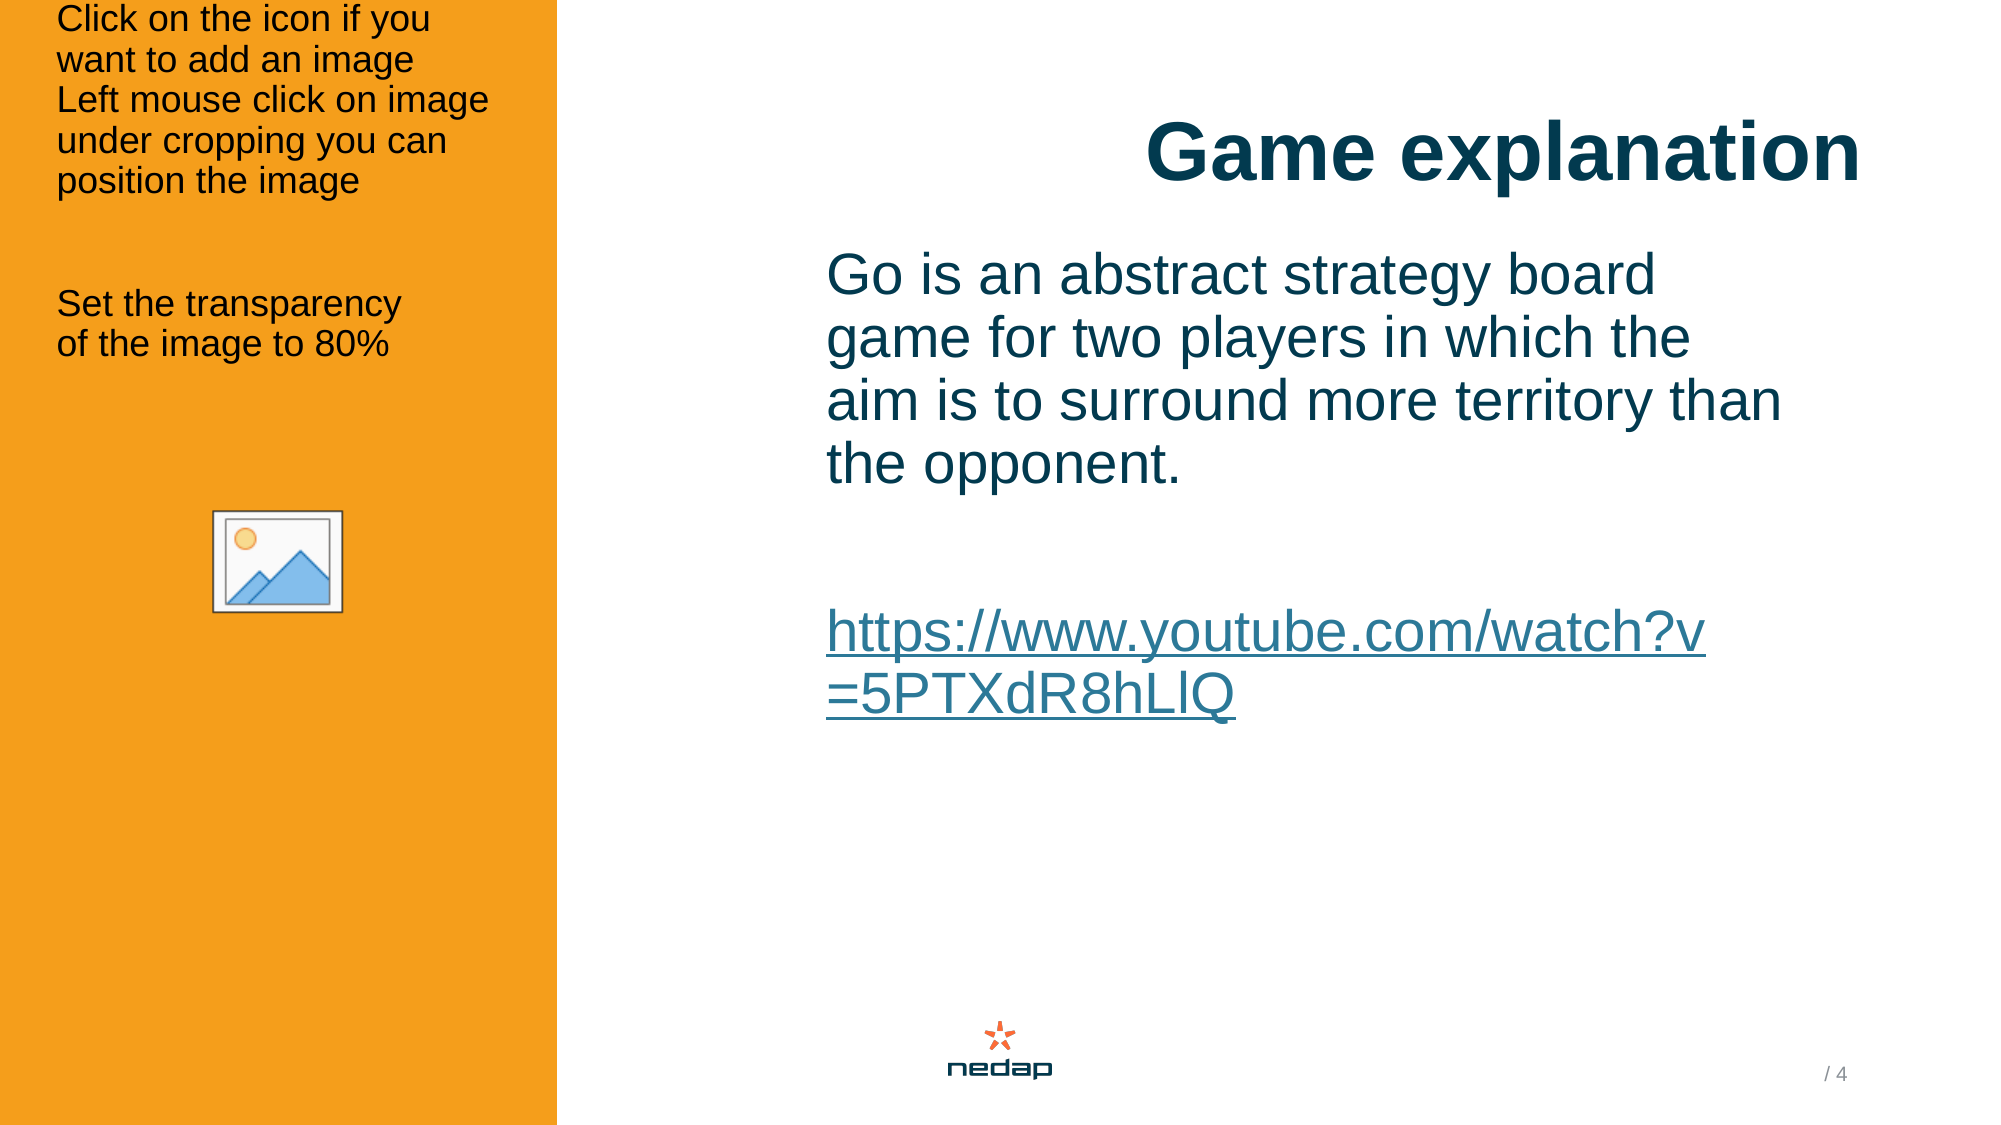

Game explanation
Go is an abstract strategy board game for two players in which the aim is to surround more territory than the opponent.

https://www.youtube.com/watch?v=5PTXdR8hLlQ

 / 4